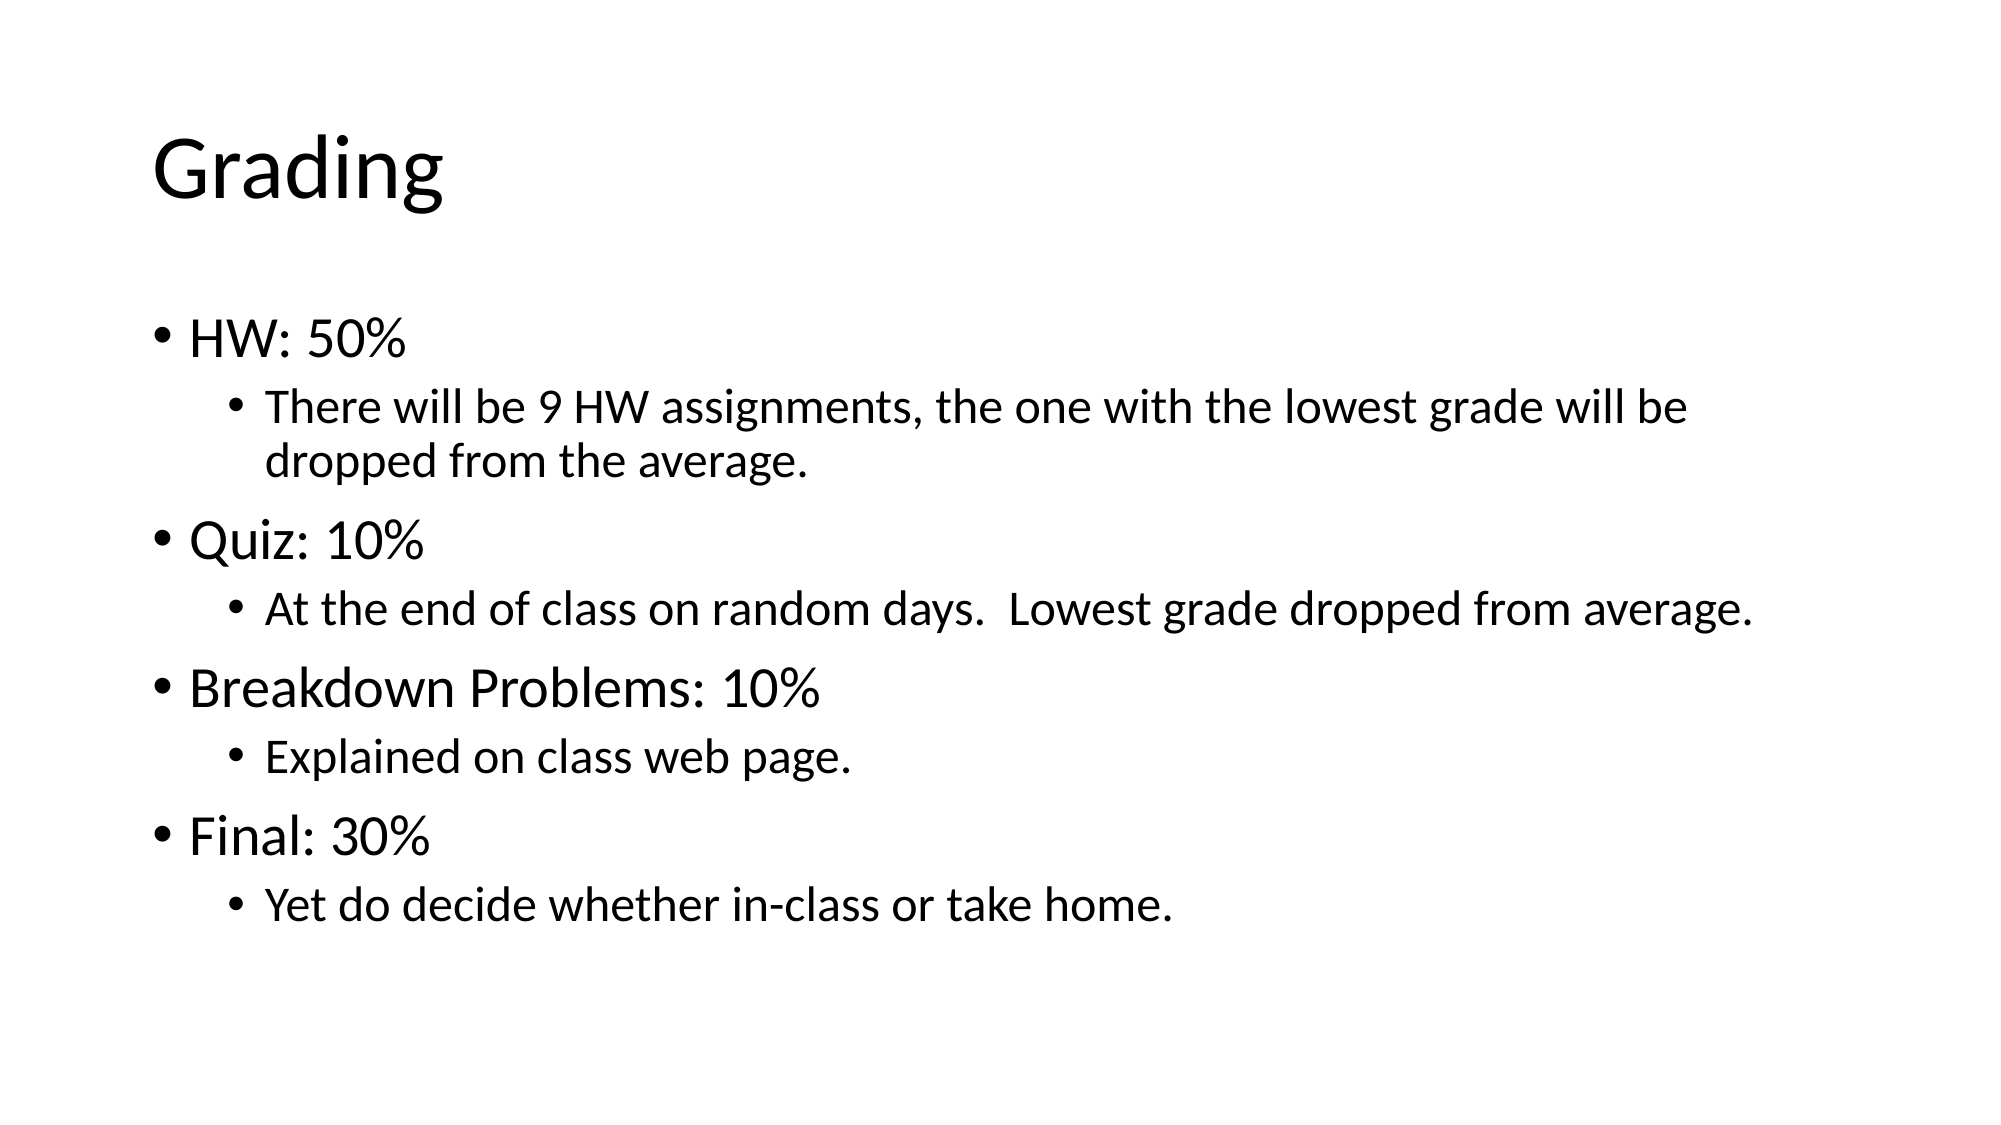

# Grading
HW: 50%
There will be 9 HW assignments, the one with the lowest grade will be dropped from the average.
Quiz: 10%
At the end of class on random days.  Lowest grade dropped from average.
Breakdown Problems: 10%
Explained on class web page.
Final: 30%
Yet do decide whether in-class or take home.